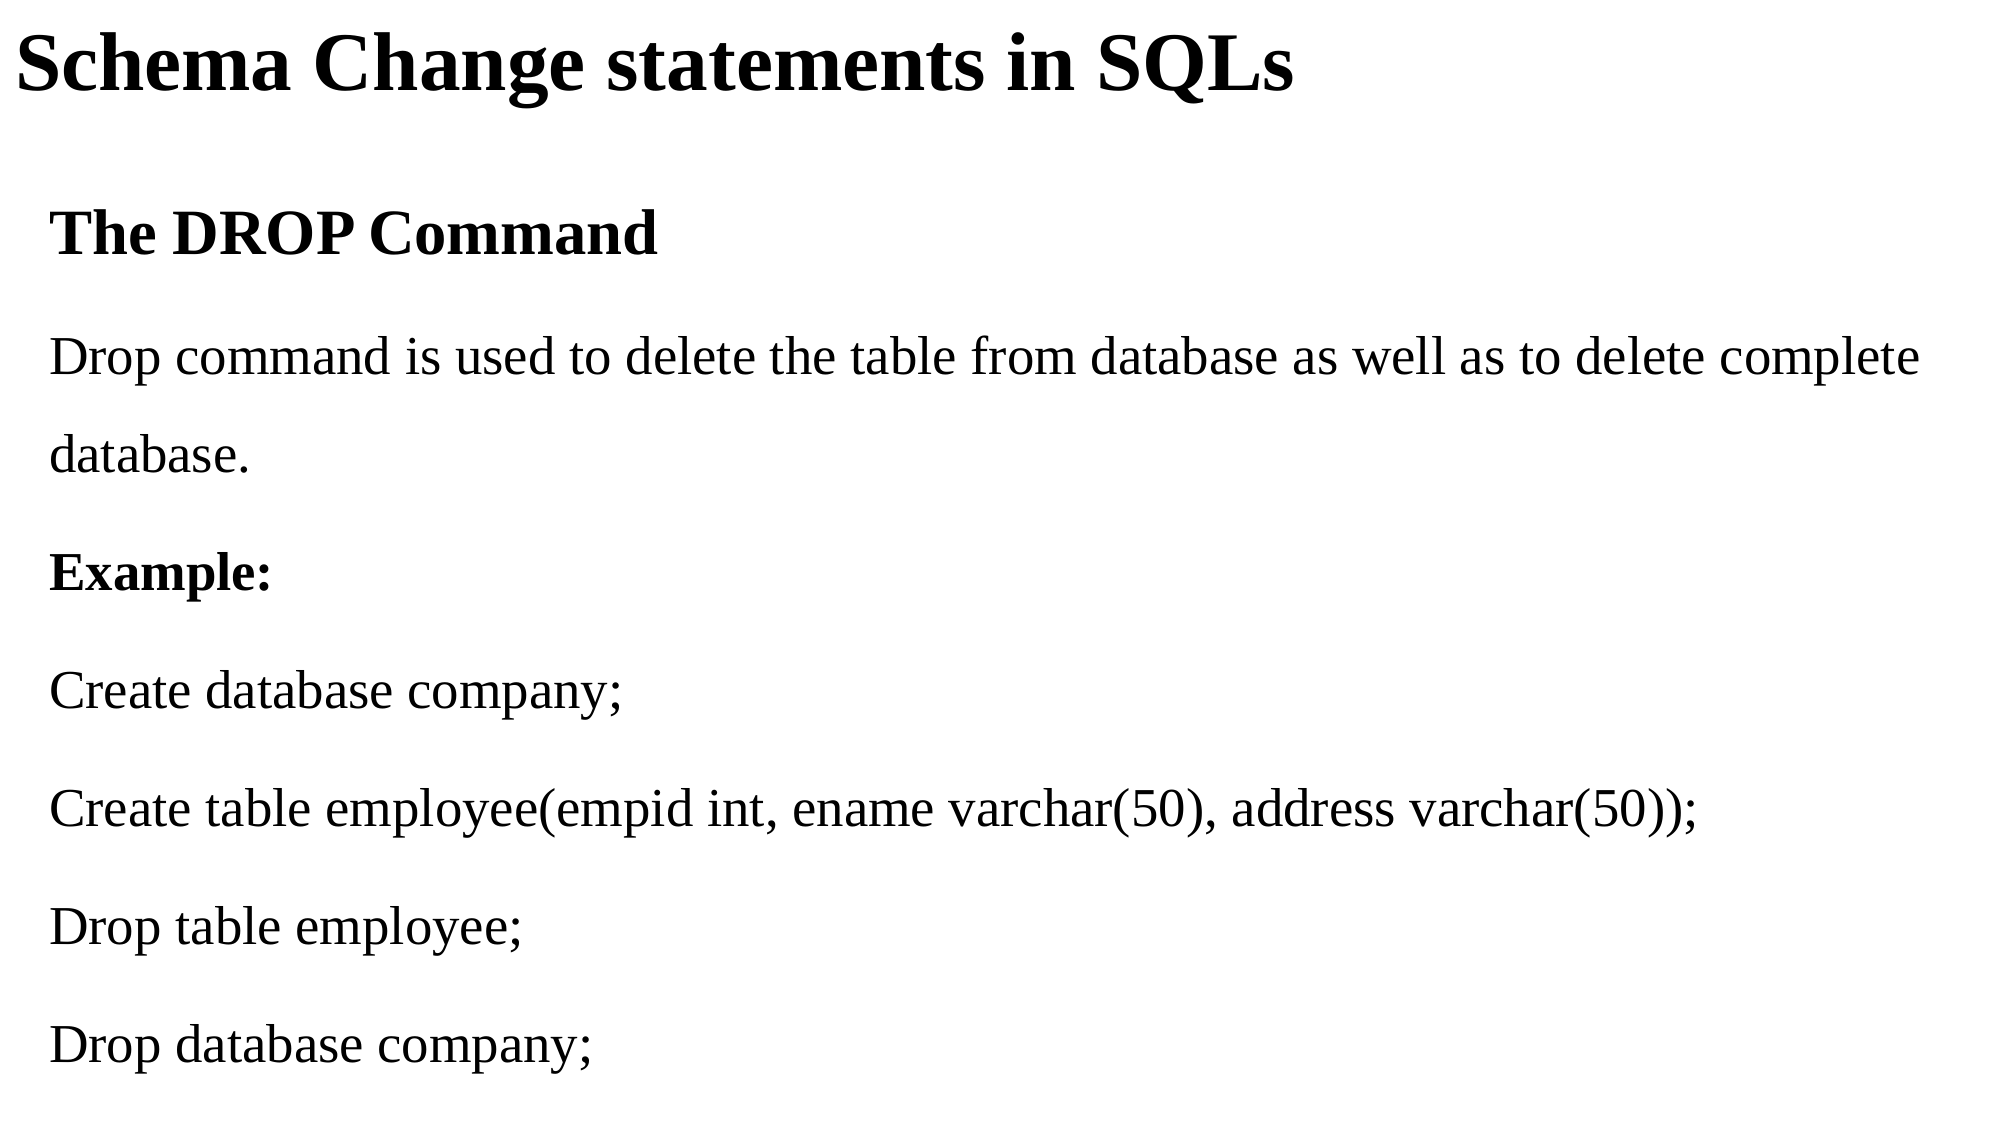

# Schema Change statements in SQLs
The DROP Command
Drop command is used to delete the table from database as well as to delete complete database.
Example:
Create database company;
Create table employee(empid int, ename varchar(50), address varchar(50));
Drop table employee;
Drop database company;